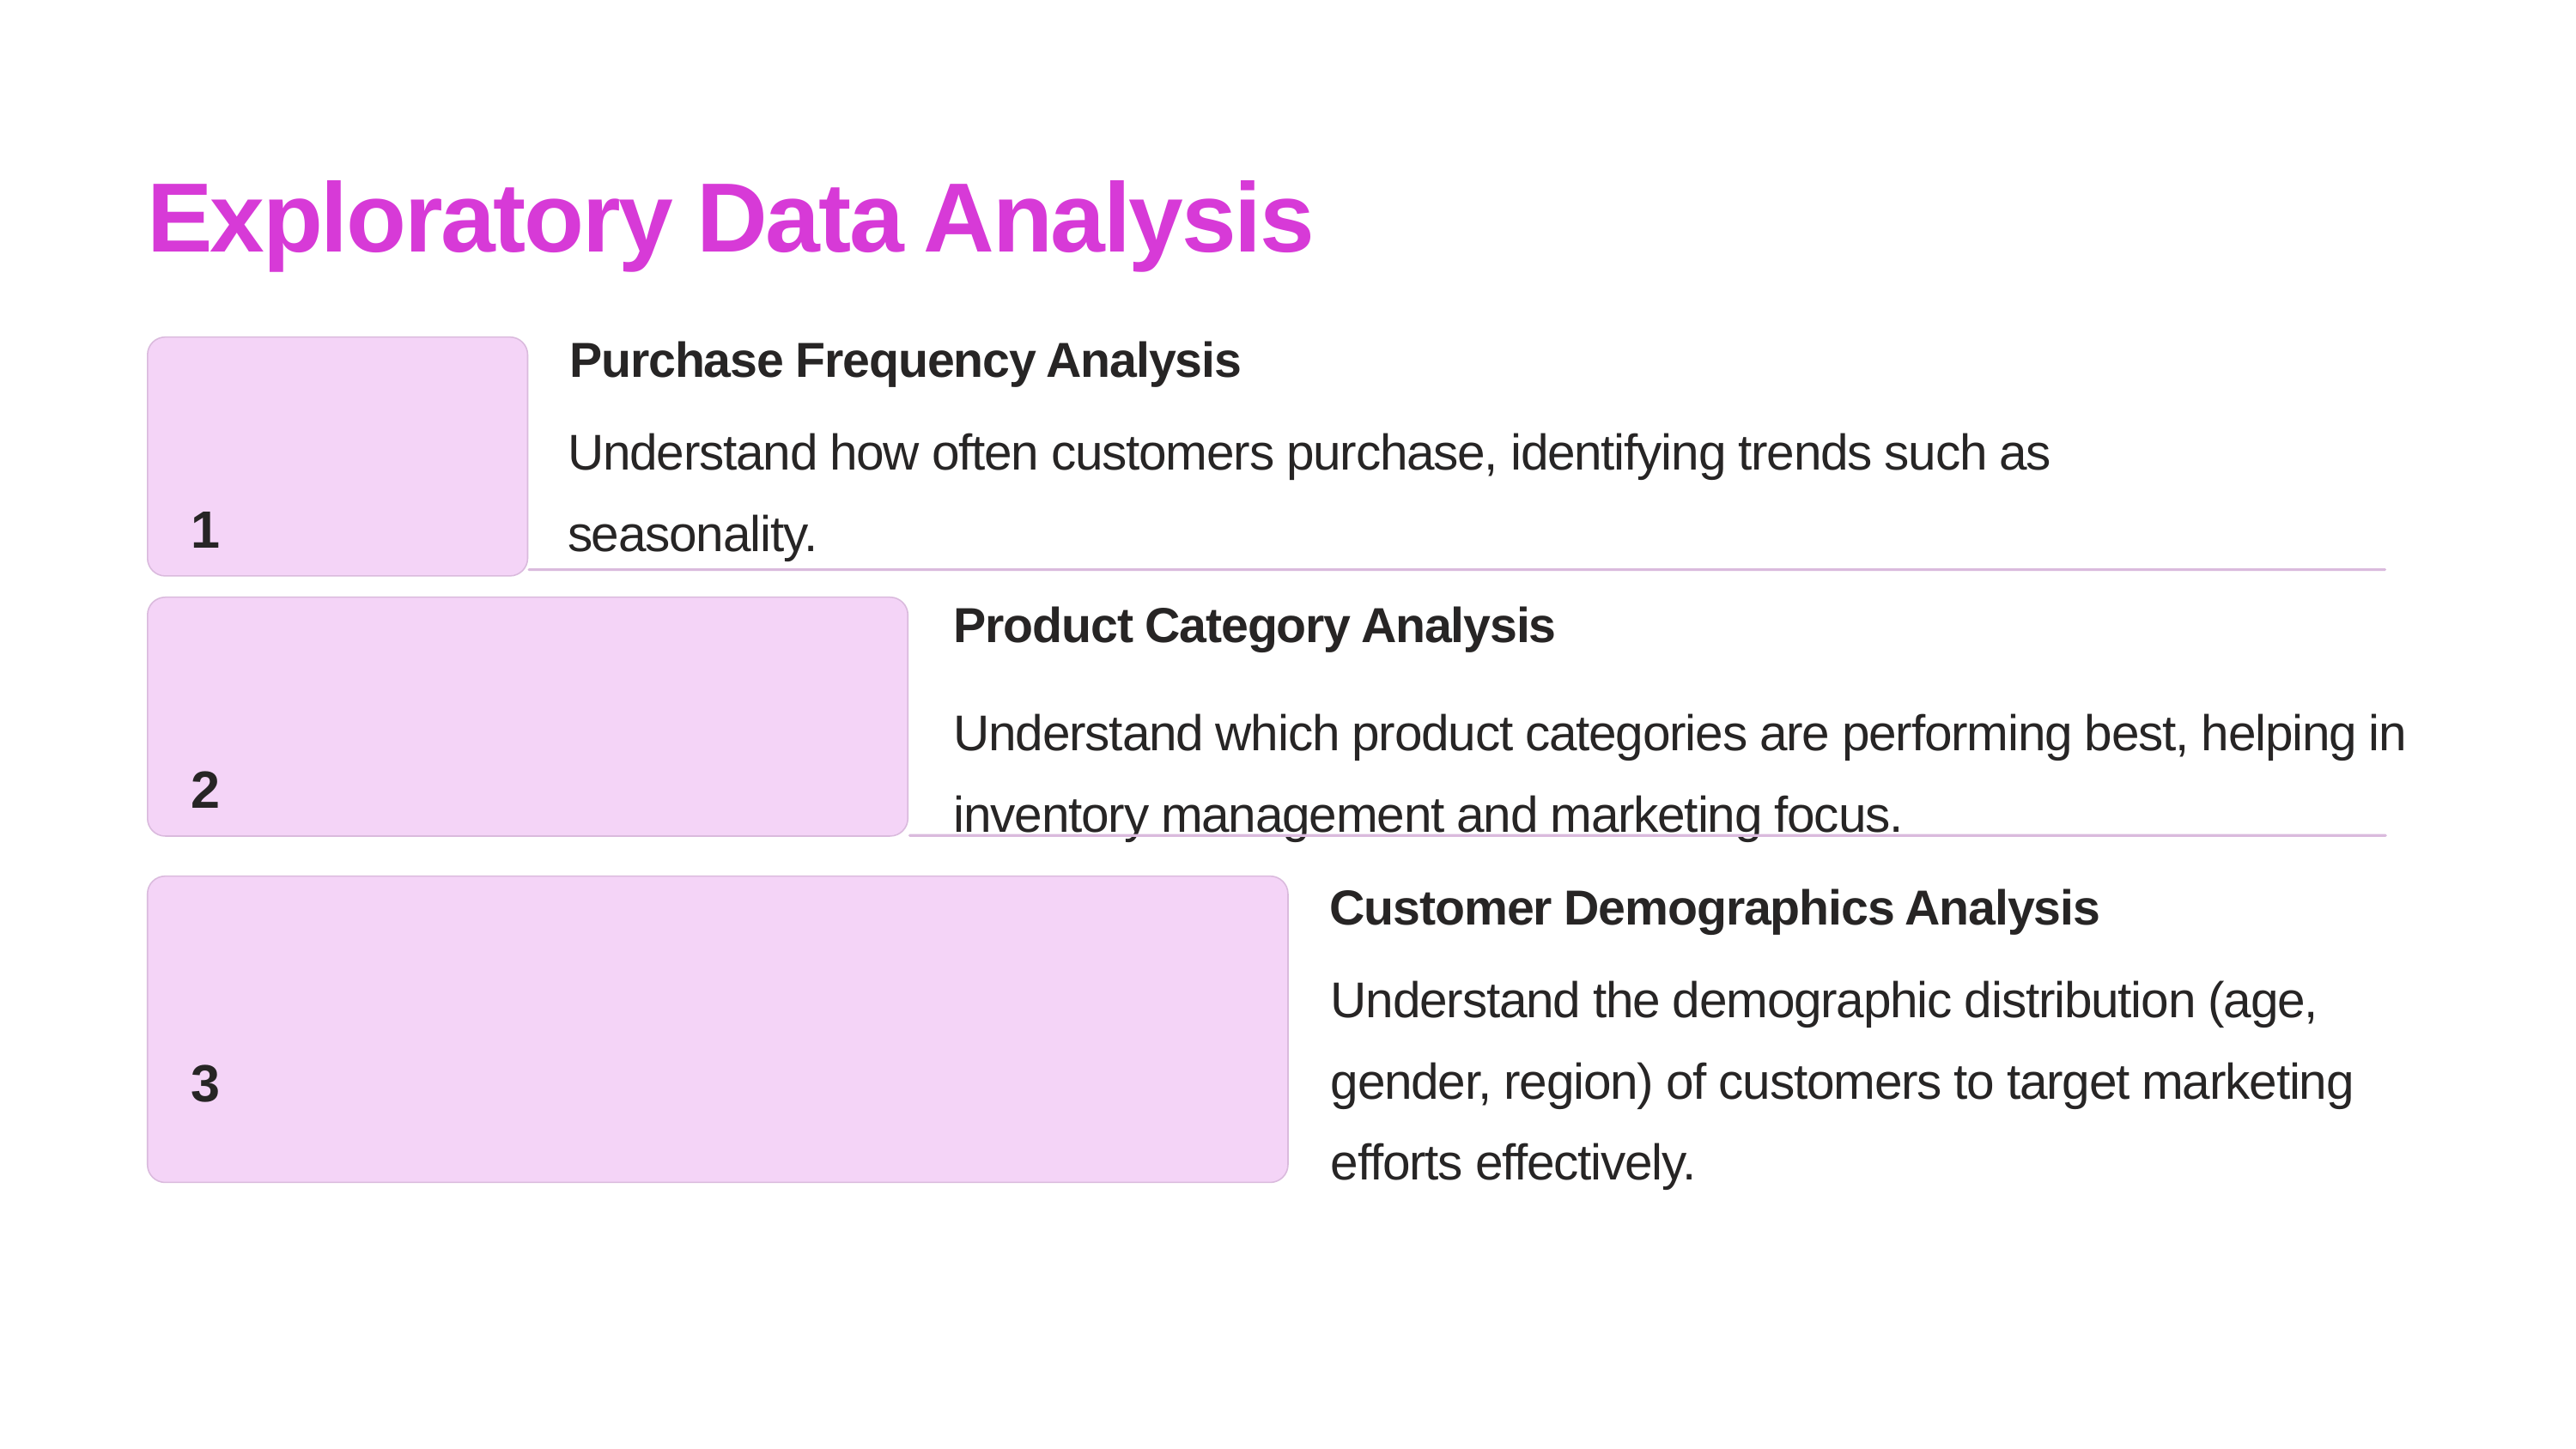

Exploratory Data Analysis
Purchase Frequency Analysis

Understand how often customers purchase, identifying trends such as seasonality.
1

Product Category Analysis

Understand which product categories are performing best, helping in inventory management and marketing focus.
2

Customer Demographics Analysis

Understand the demographic distribution (age, gender, region) of customers to target marketing efforts effectively.
3